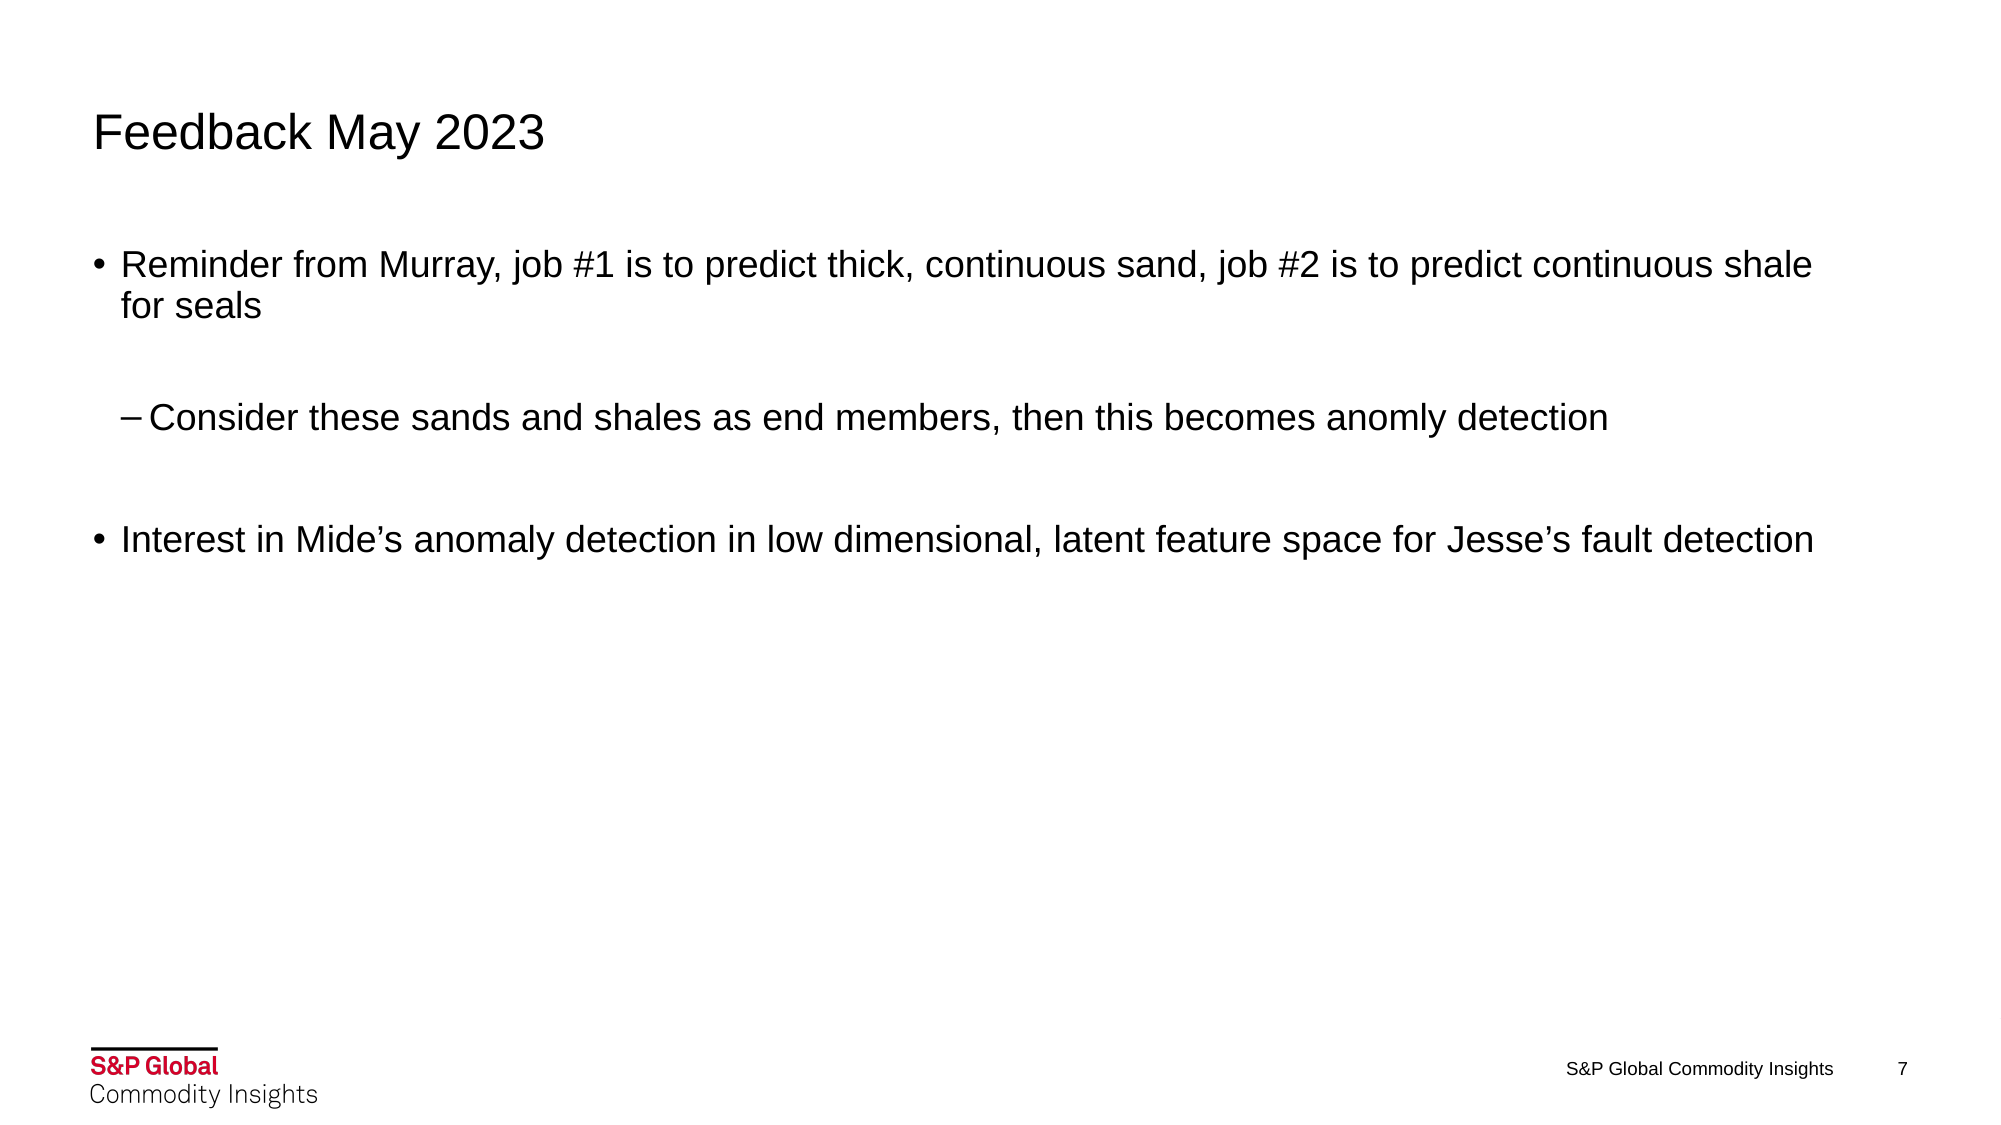

# Feedback May 2023

Reminder from Murray, job #1 is to predict thick, continuous sand, job #2 is to predict continuous shale for seals

Consider these sands and shales as end members, then this becomes anomly detection

Interest in Mide’s anomaly detection in low dimensional, latent feature space for Jesse’s fault detection

S&P Global Commodity Insights
7